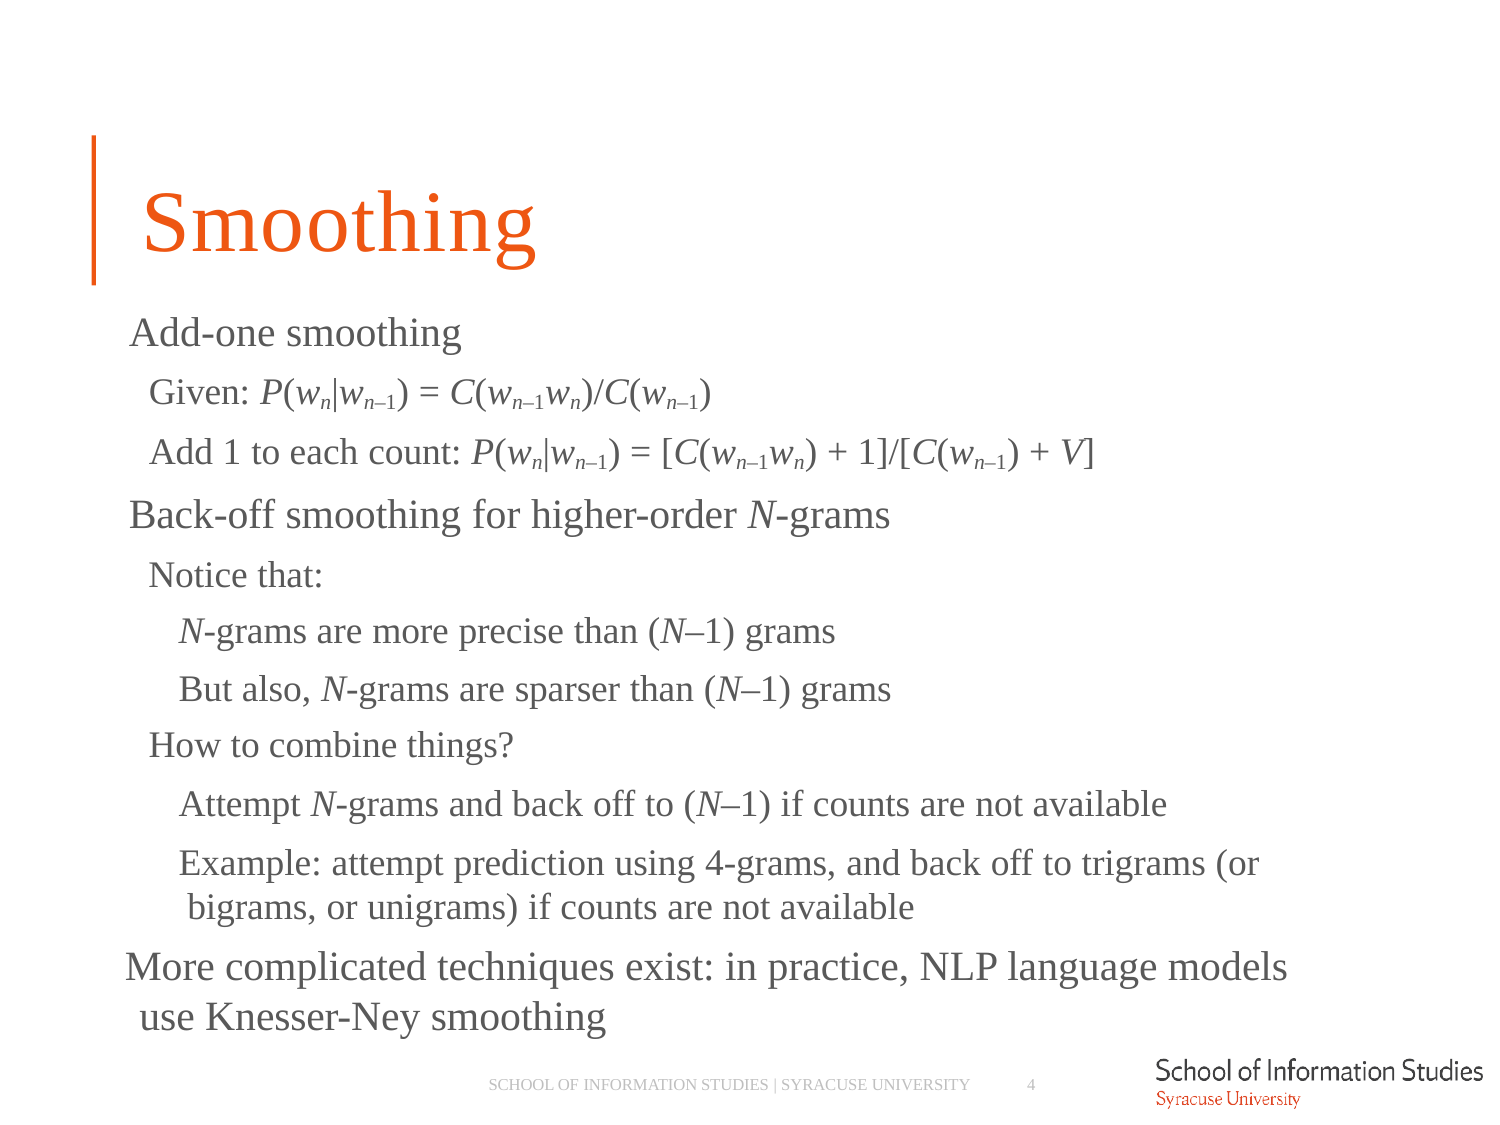

# Smoothing
Add-one smoothing
­ Given: P(wn|wn–1) = C(wn–1wn)/C(wn–1)
­ Add 1 to each count: P(wn|wn–1) = [C(wn–1wn) + 1]/[C(wn–1) + V]
Back-off smoothing for higher-order N-grams
­ Notice that:
­ N-grams are more precise than (N–1) grams
­ But also, N-grams are sparser than (N–1) grams
­ How to combine things?
­ Attempt N-grams and back off to (N–1) if counts are not available
­ Example: attempt prediction using 4-grams, and back off to trigrams (or  bigrams, or unigrams) if counts are not available
More complicated techniques exist: in practice, NLP language models  use Knesser-Ney smoothing
SCHOOL OF INFORMATION STUDIES | SYRACUSE UNIVERSITY
4